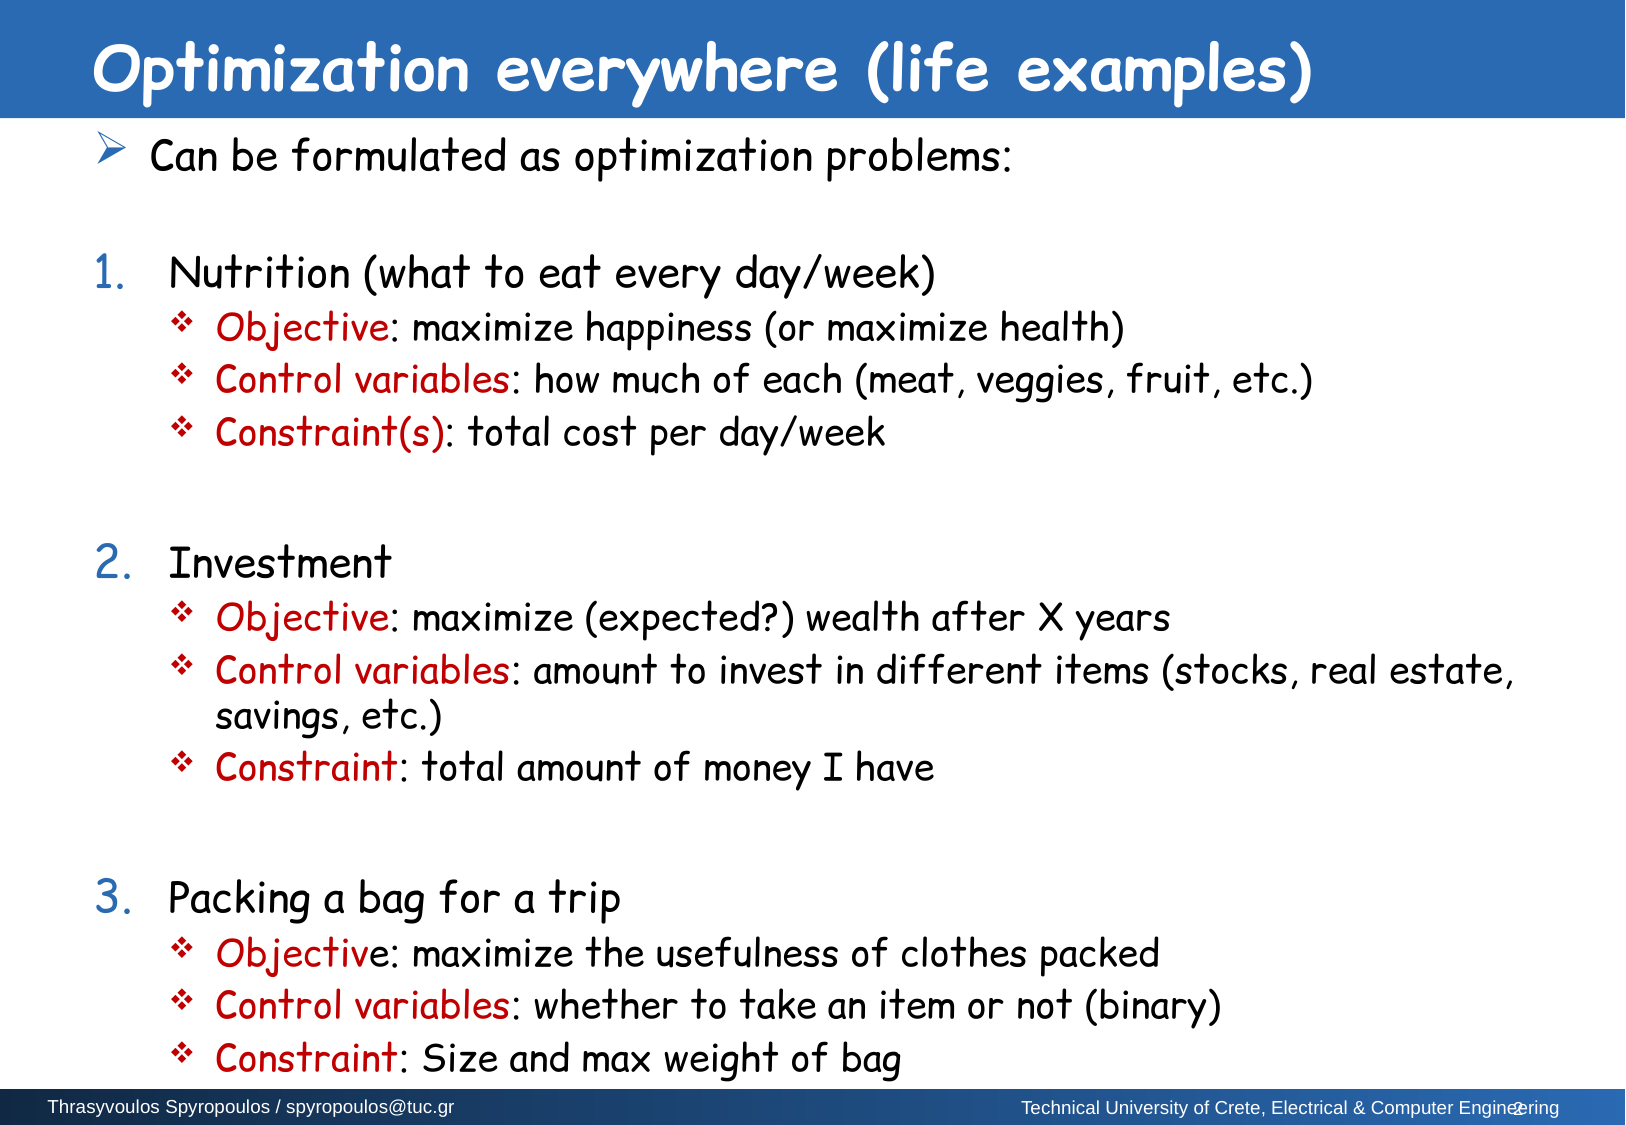

# Optimization everywhere (life examples)
Can be formulated as optimization problems:

Nutrition (what to eat every day/week)
Objective: maximize happiness (or maximize health)
Control variables: how much of each (meat, veggies, fruit, etc.)
Constraint(s): total cost per day/week

Investment
Objective: maximize (expected?) wealth after X years
Control variables: amount to invest in different items (stocks, real estate, savings, etc.)
Constraint: total amount of money I have

Packing a bag for a trip
Objective: maximize the usefulness of clothes packed
Control variables: whether to take an item or not (binary)
Constraint: Size and max weight of bag

2